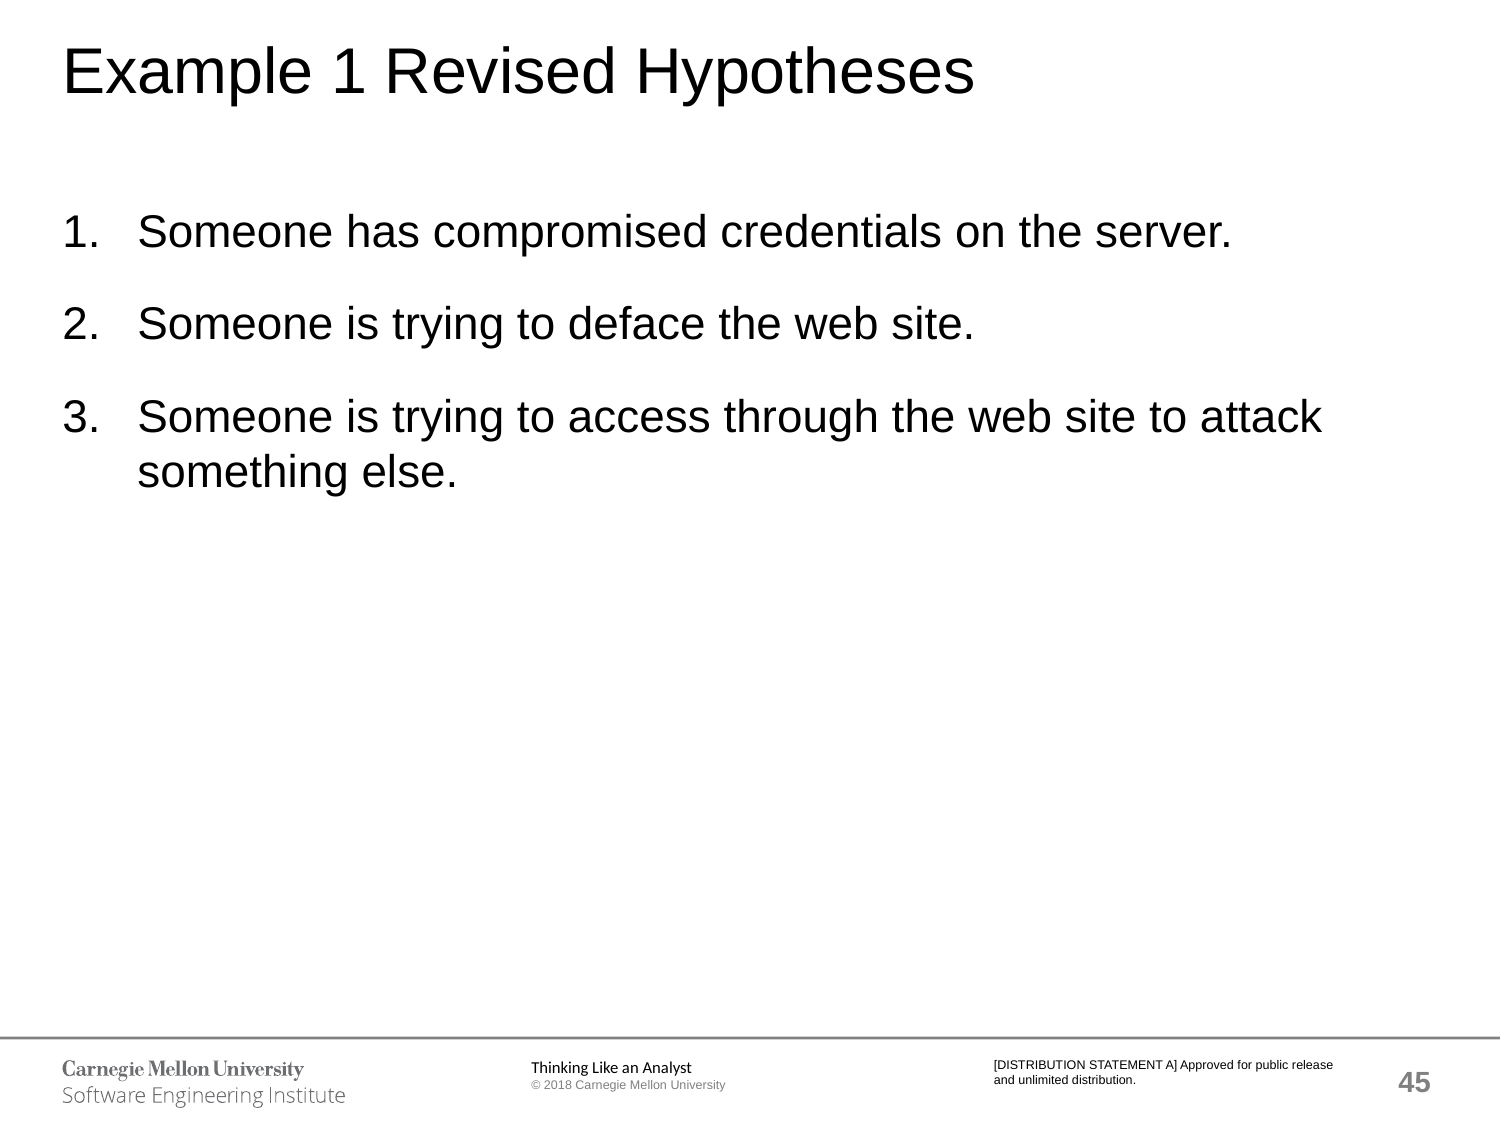

# Example 1 Revised Hypotheses
Someone has compromised credentials on the server.
Someone is trying to deface the web site.
Someone is trying to access through the web site to attack something else.